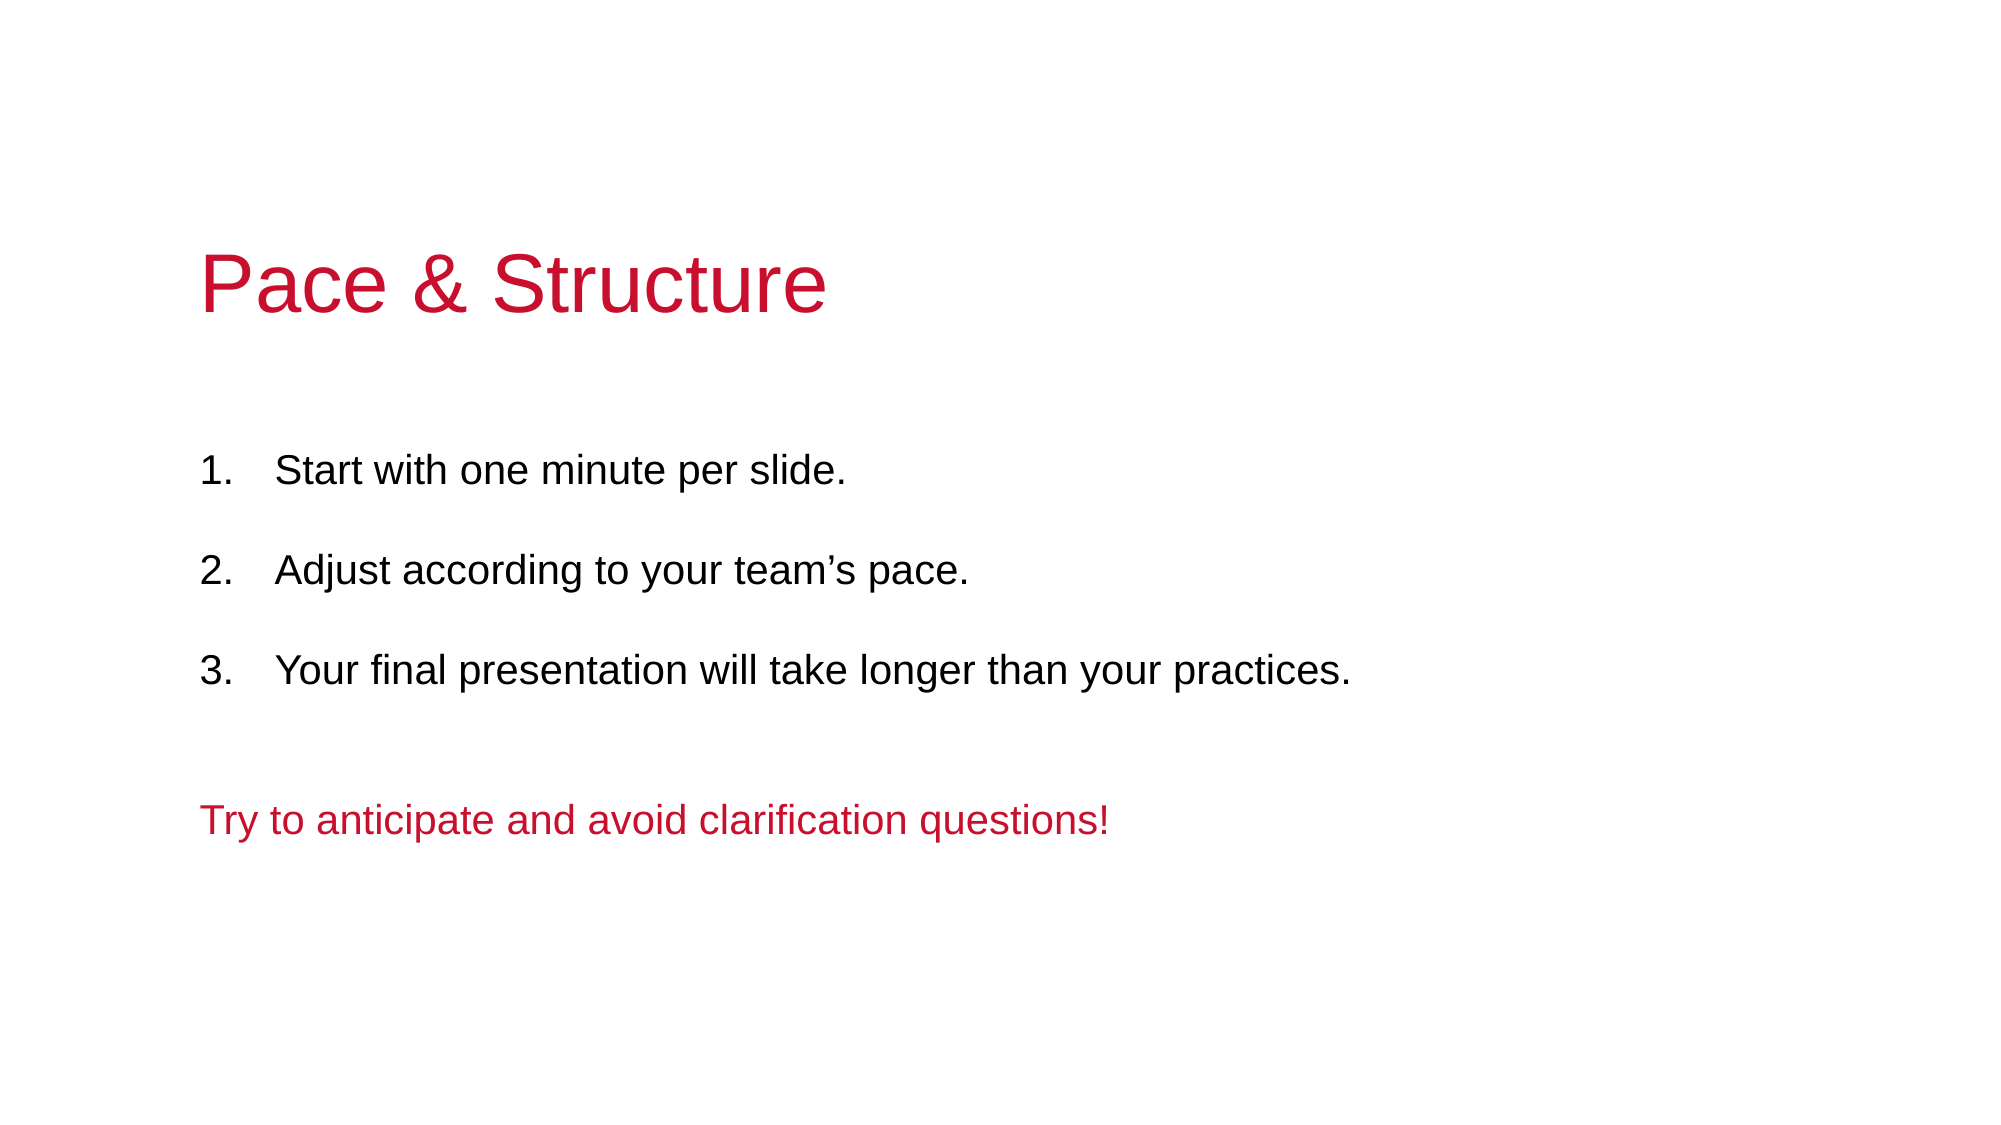

Pace & Structure
Start with one minute per slide.

Adjust according to your team’s pace.

Your final presentation will take longer than your practices.

Try to anticipate and avoid clarification questions!